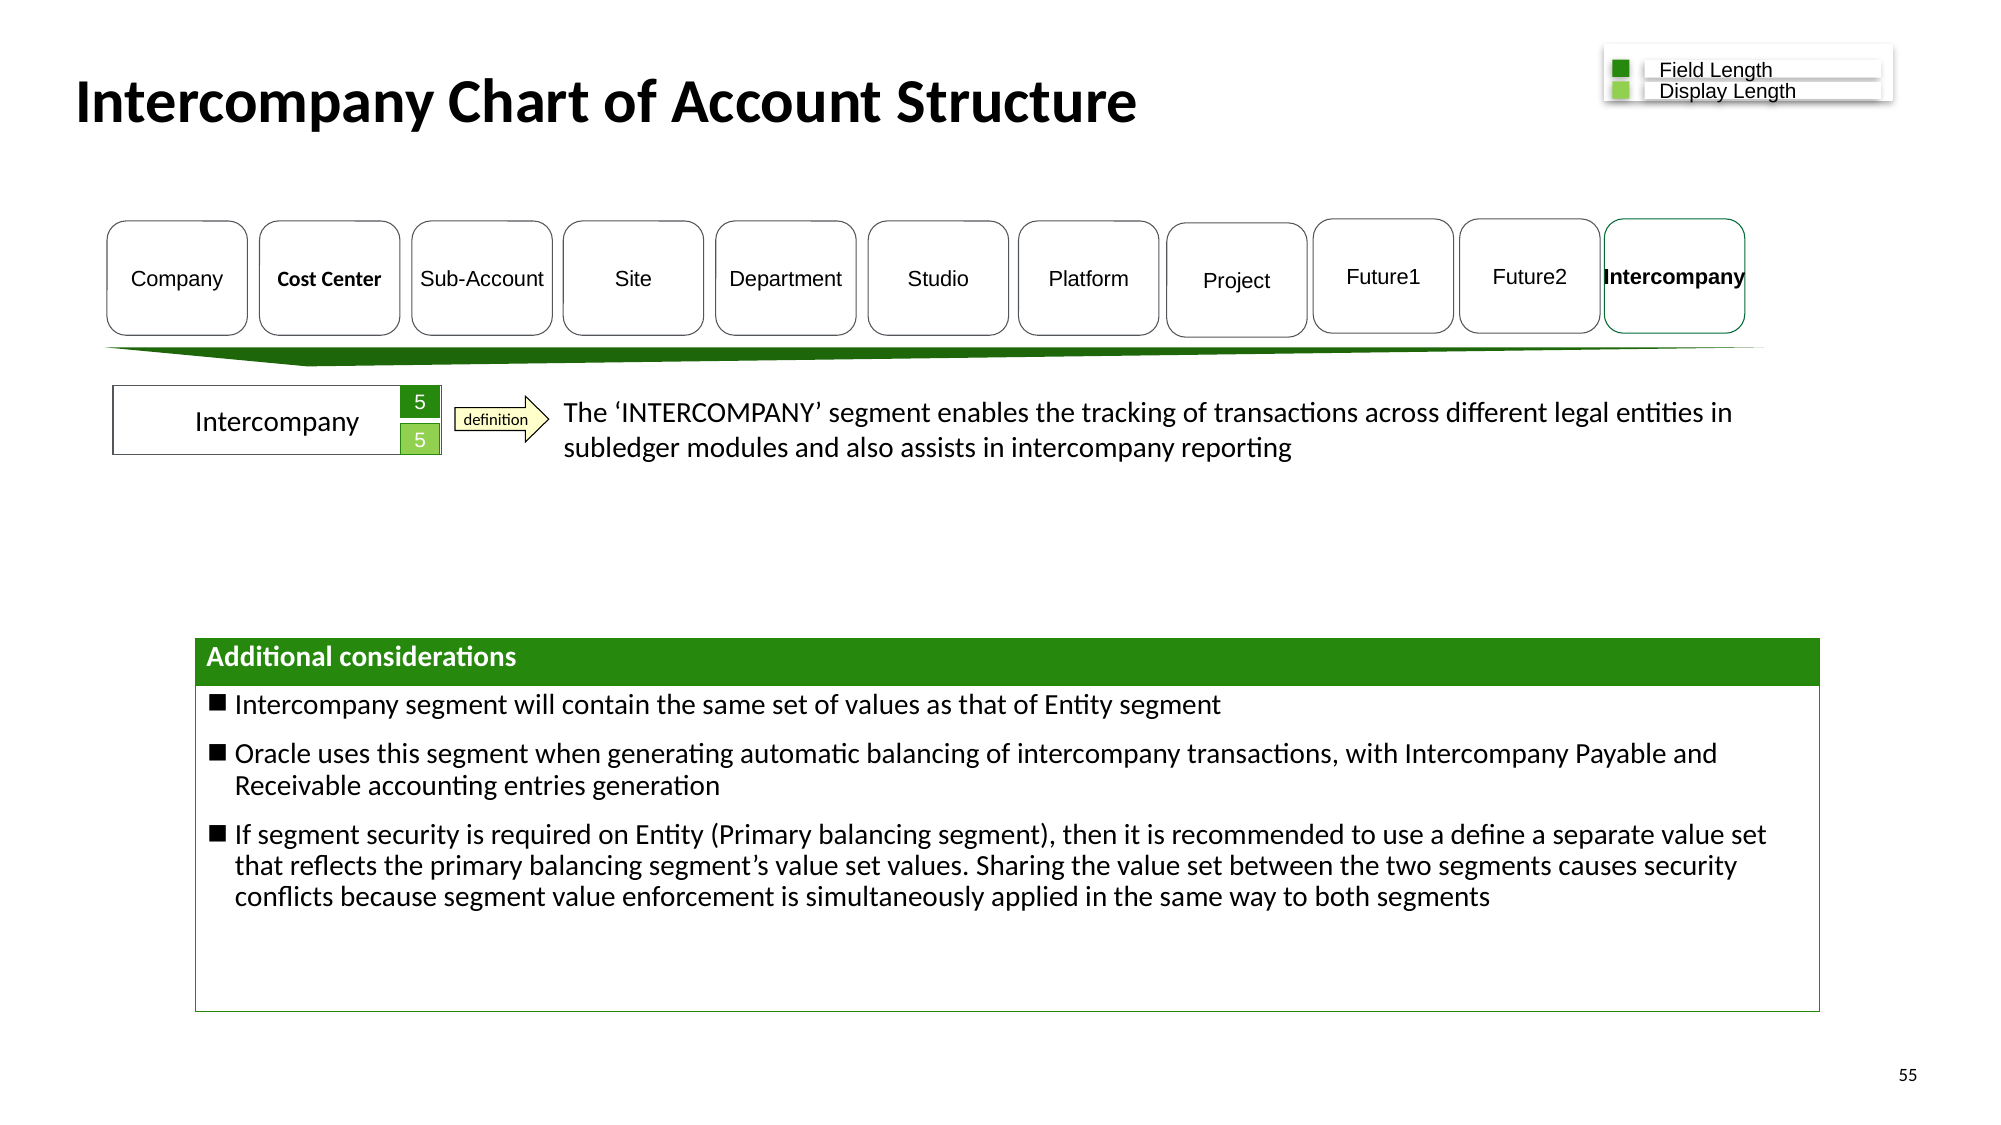

Field Length

Display Length
# Intercompany Chart of Account Structure
Future1
Future2
Intercompany
Company
Cost Center
Sub-Account
Site
Department
Studio
Platform
Project

Intercompany
5
The ‘INTERCOMPANY’ segment enables the tracking of transactions across different legal entities in subledger modules and also assists in intercompany reporting
definition
5
| Additional considerations |
| --- |
| Intercompany segment will contain the same set of values as that of Entity segment Oracle uses this segment when generating automatic balancing of intercompany transactions, with Intercompany Payable and Receivable accounting entries generation If segment security is required on Entity (Primary balancing segment), then it is recommended to use a define a separate value set that reflects the primary balancing segment’s value set values. Sharing the value set between the two segments causes security conflicts because segment value enforcement is simultaneously applied in the same way to both segments |